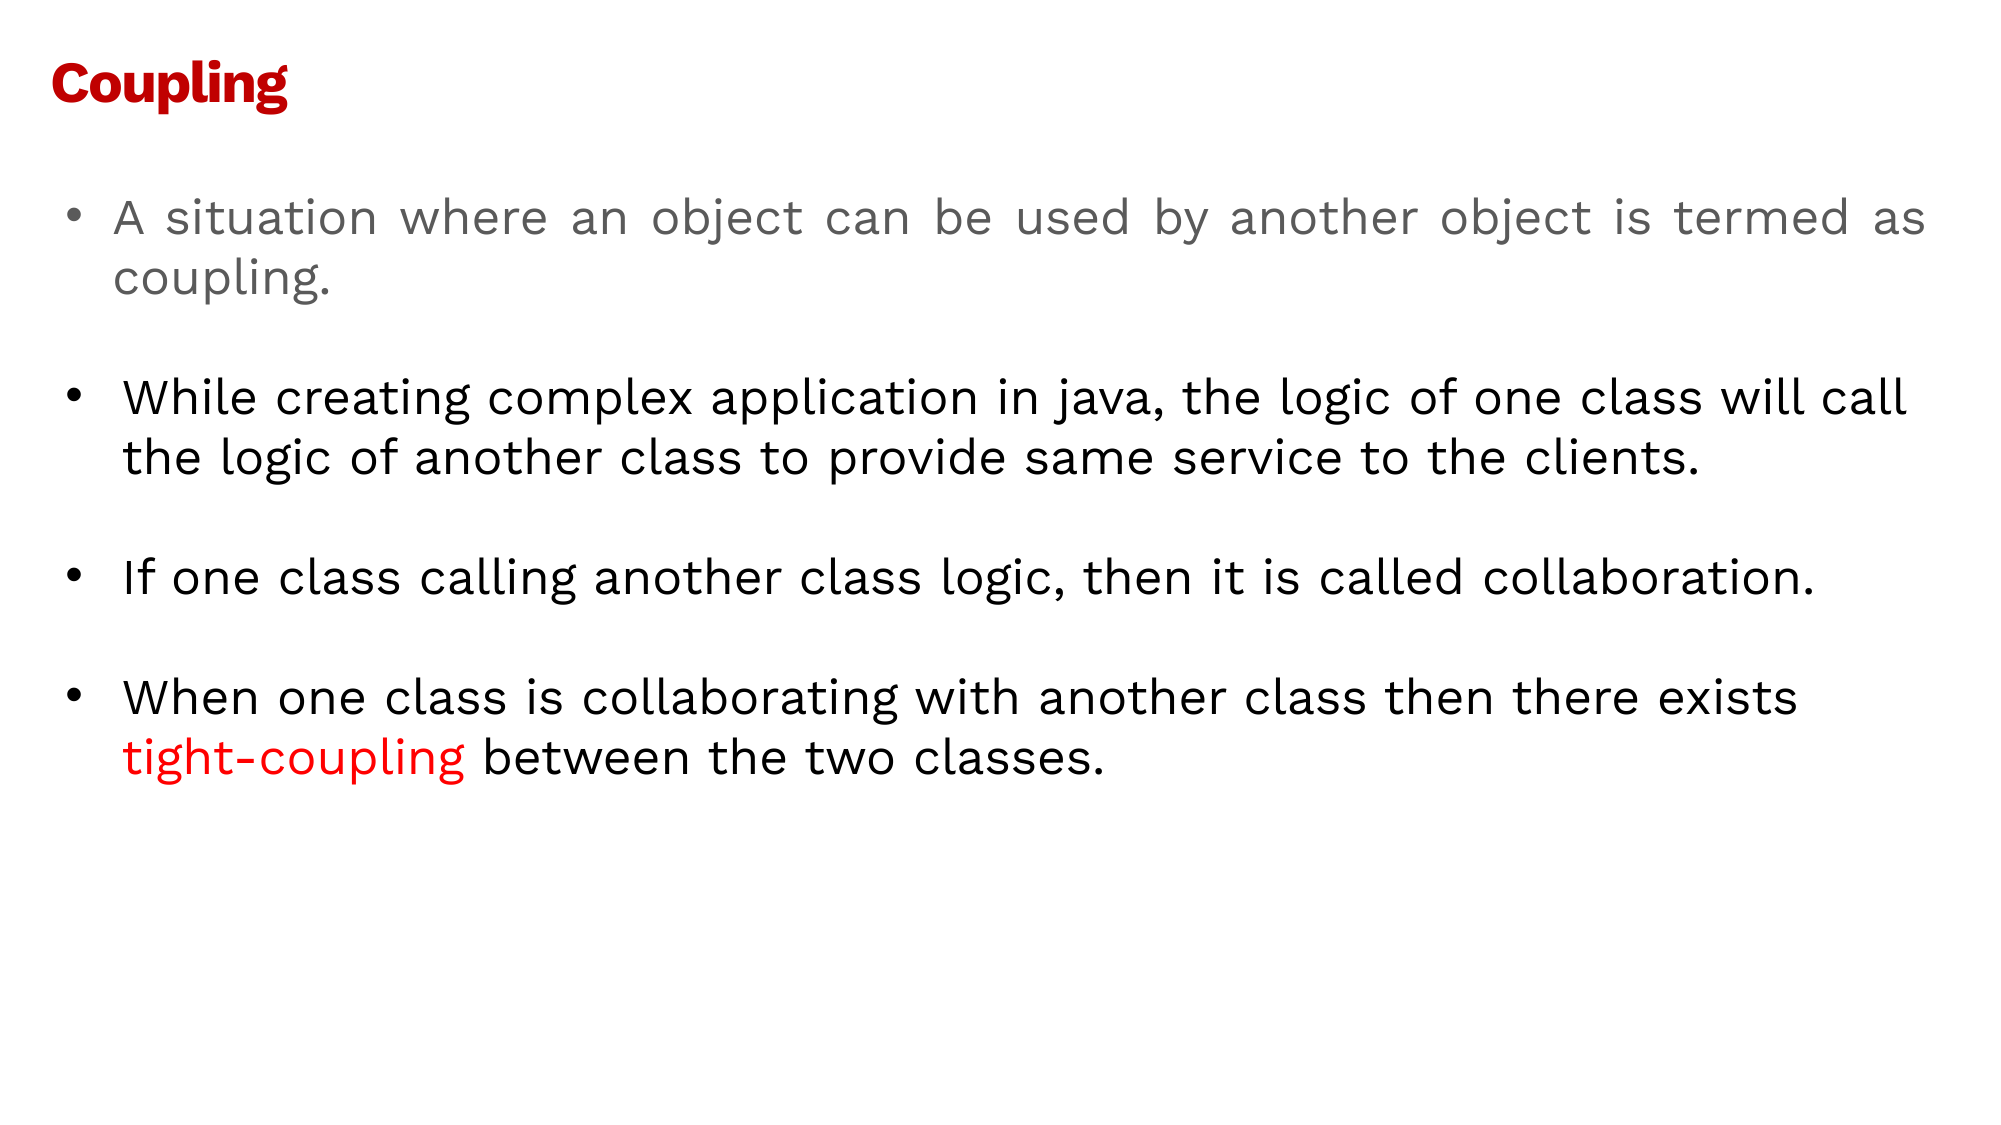

Coupling
A situation where an object can be used by another object is termed as coupling.

While creating complex application in java, the logic of one class will call the logic of another class to provide same service to the clients.

If one class calling another class logic, then it is called collaboration.

When one class is collaborating with another class then there exists tight-coupling between the two classes.